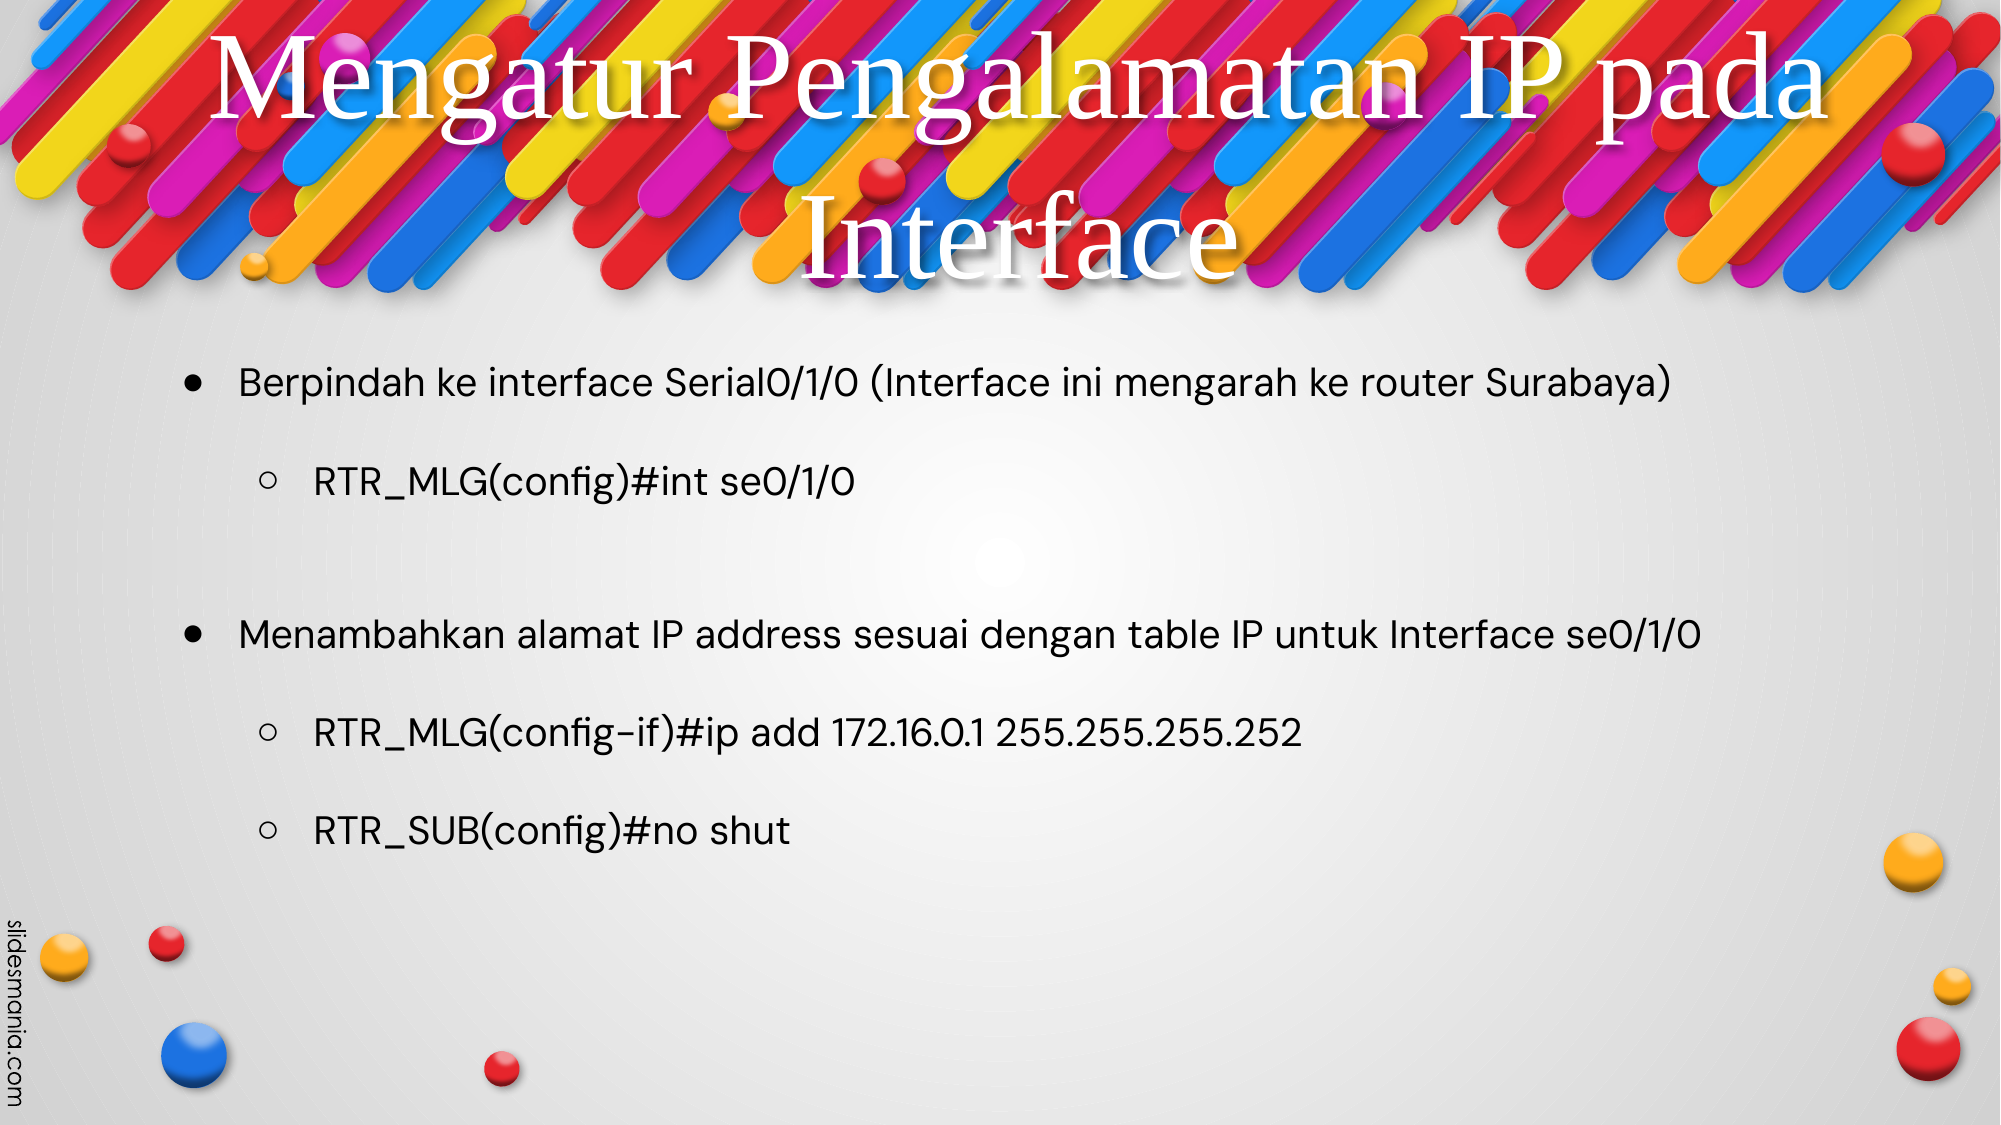

# Mengatur Pengalamatan IP pada Interface
Berpindah ke interface Serial0/1/0 (Interface ini mengarah ke router Surabaya)
RTR_MLG(config)#int se0/1/0

Menambahkan alamat IP address sesuai dengan table IP untuk Interface se0/1/0
RTR_MLG(config-if)#ip add 172.16.0.1 255.255.255.252
RTR_SUB(config)#no shut